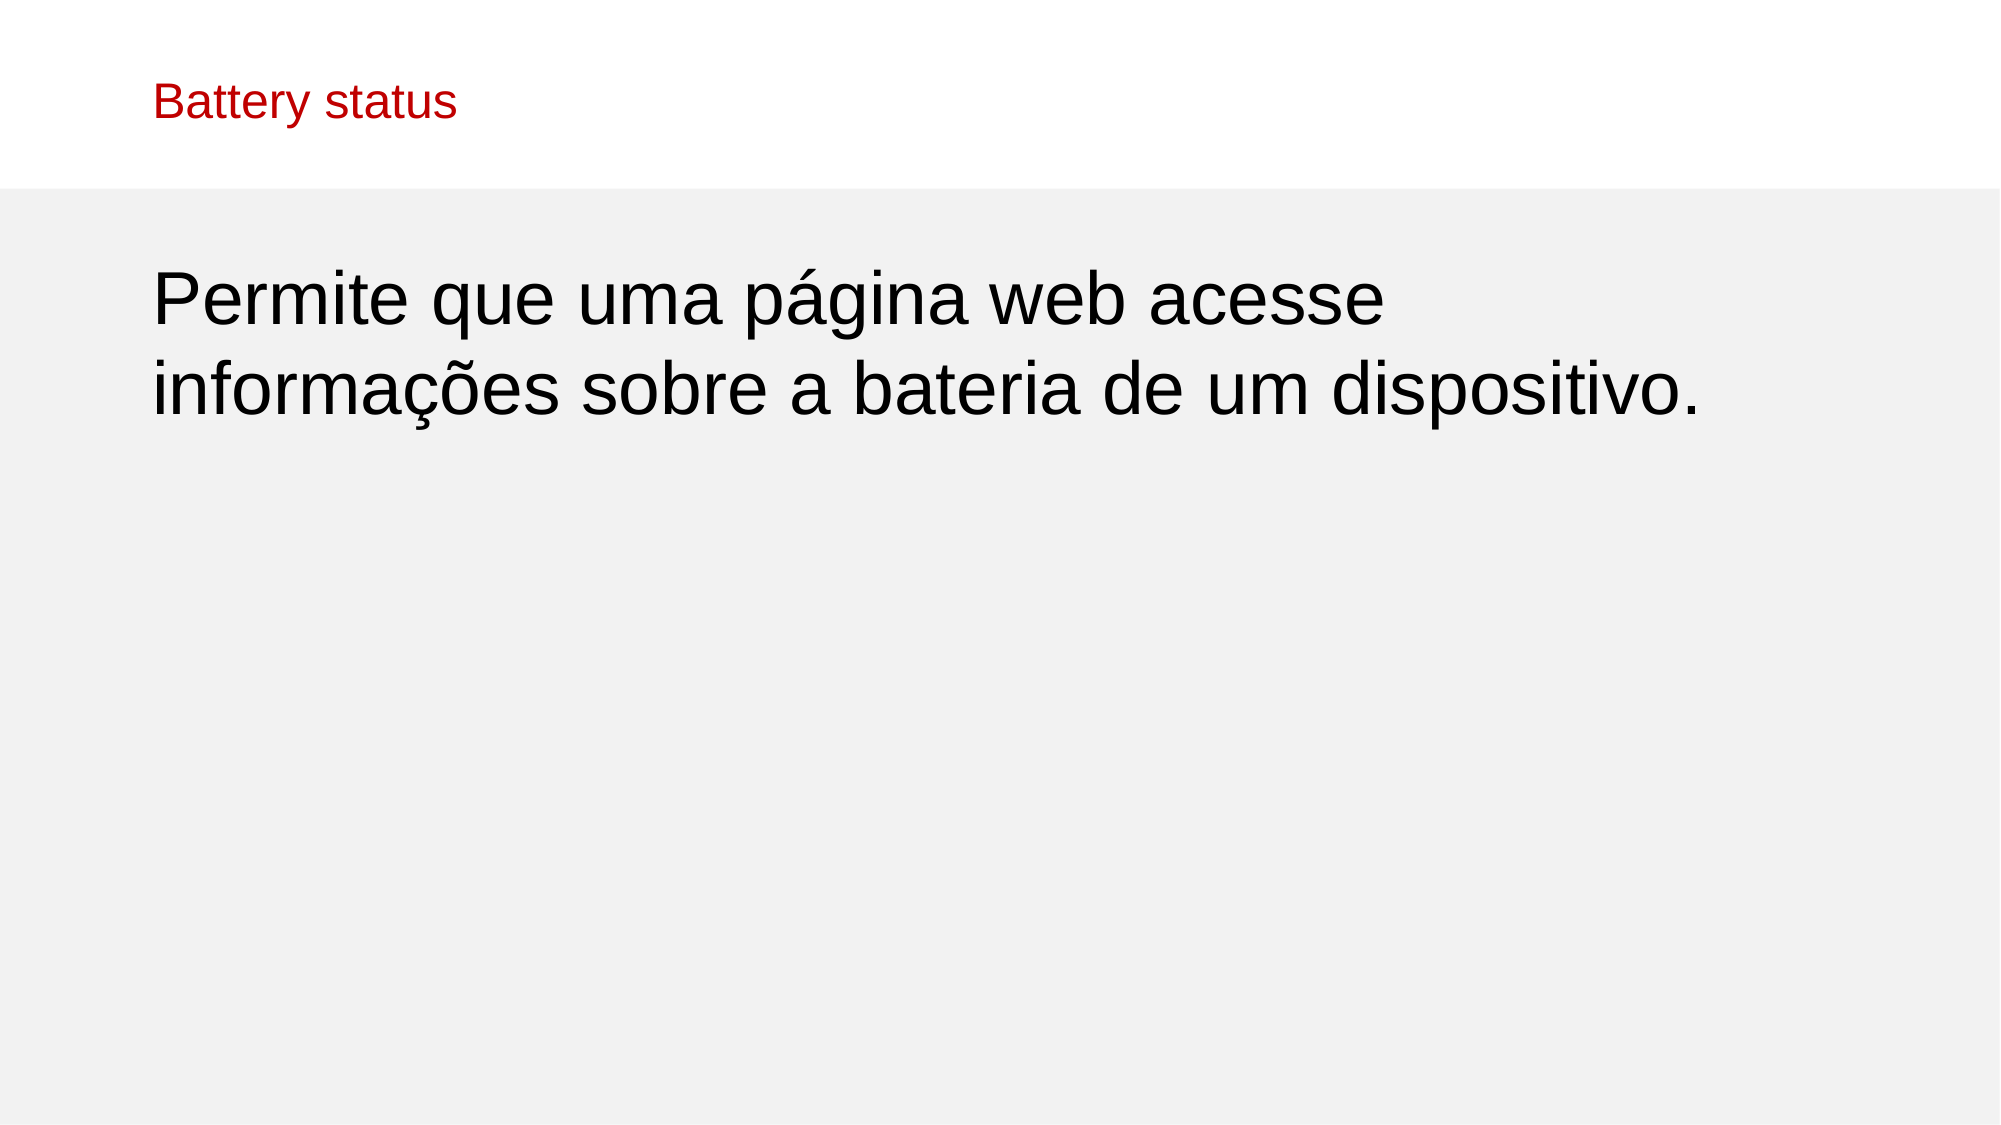

Battery status
Permite que uma página web acesse informações sobre a bateria de um dispositivo.